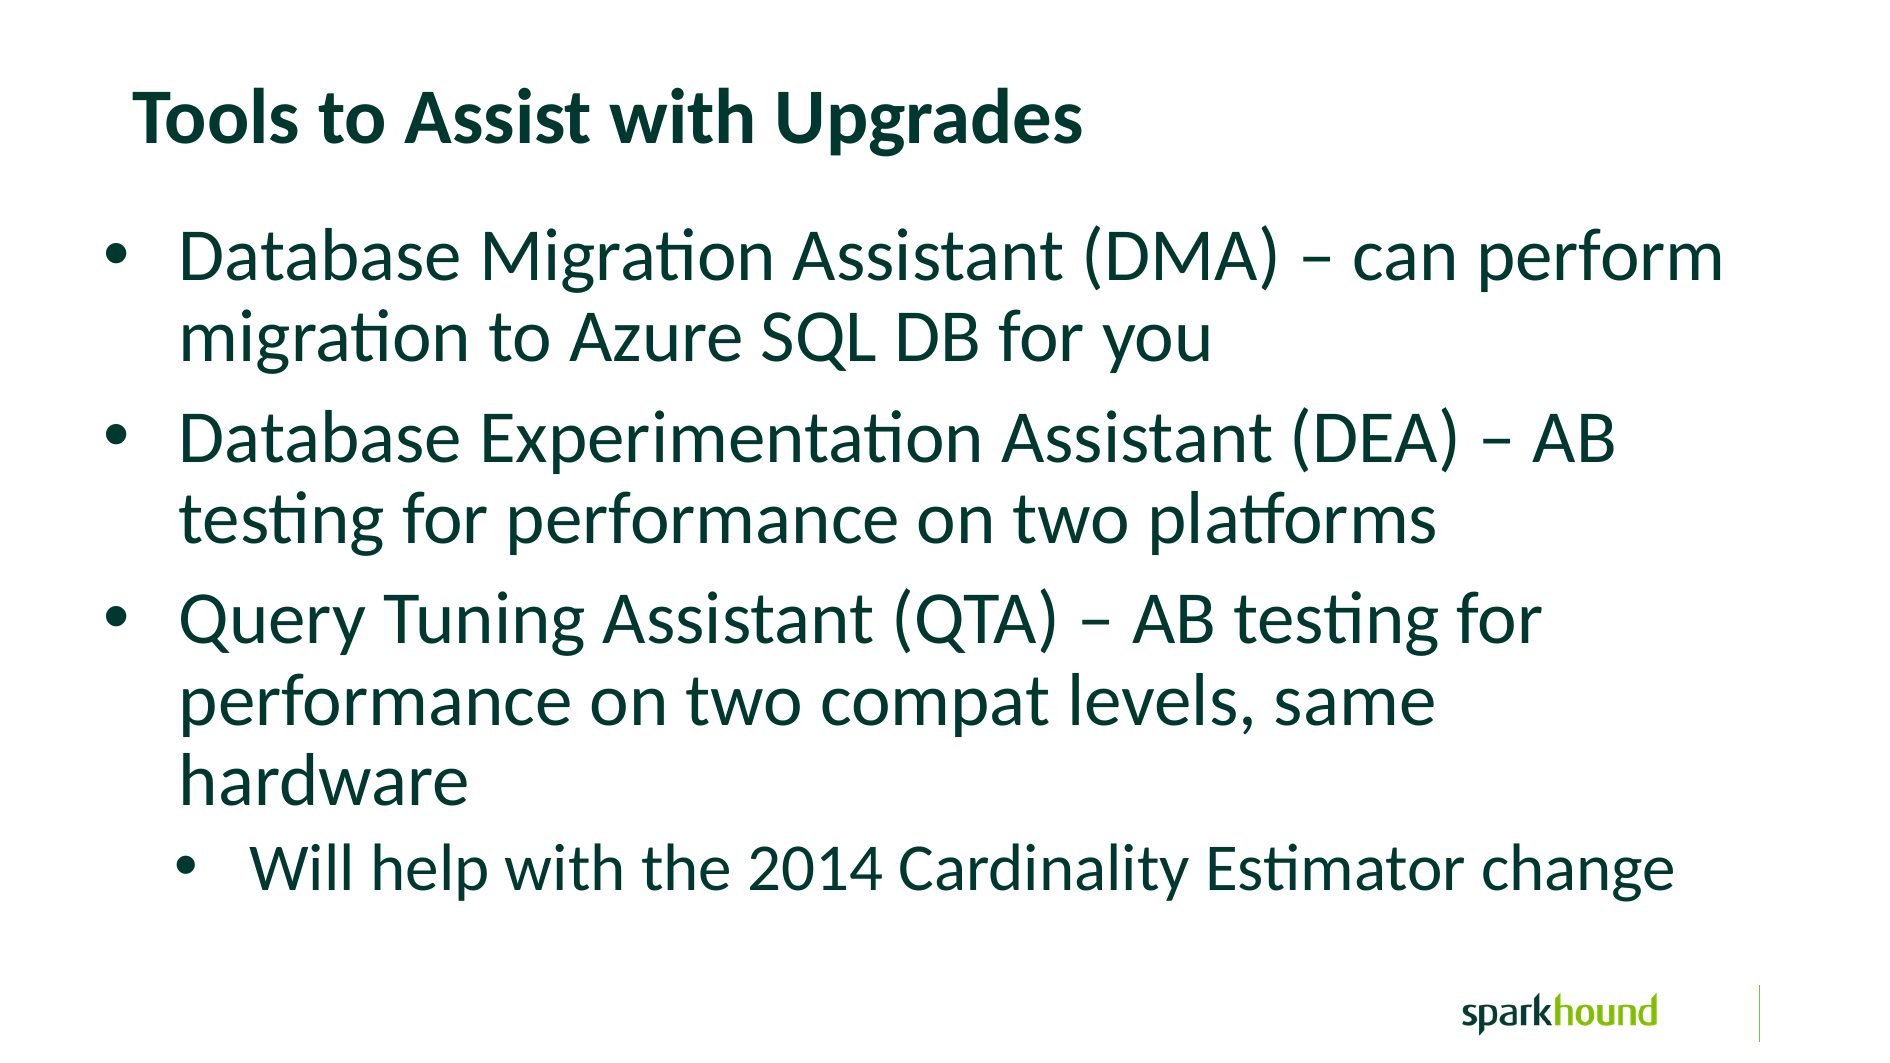

Tools to Assist with Upgrades
Database Migration Assistant (DMA) – can perform migration to Azure SQL DB for you
Database Experimentation Assistant (DEA) – AB testing for performance on two platforms
Query Tuning Assistant (QTA) – AB testing for performance on two compat levels, same hardware
Will help with the 2014 Cardinality Estimator change